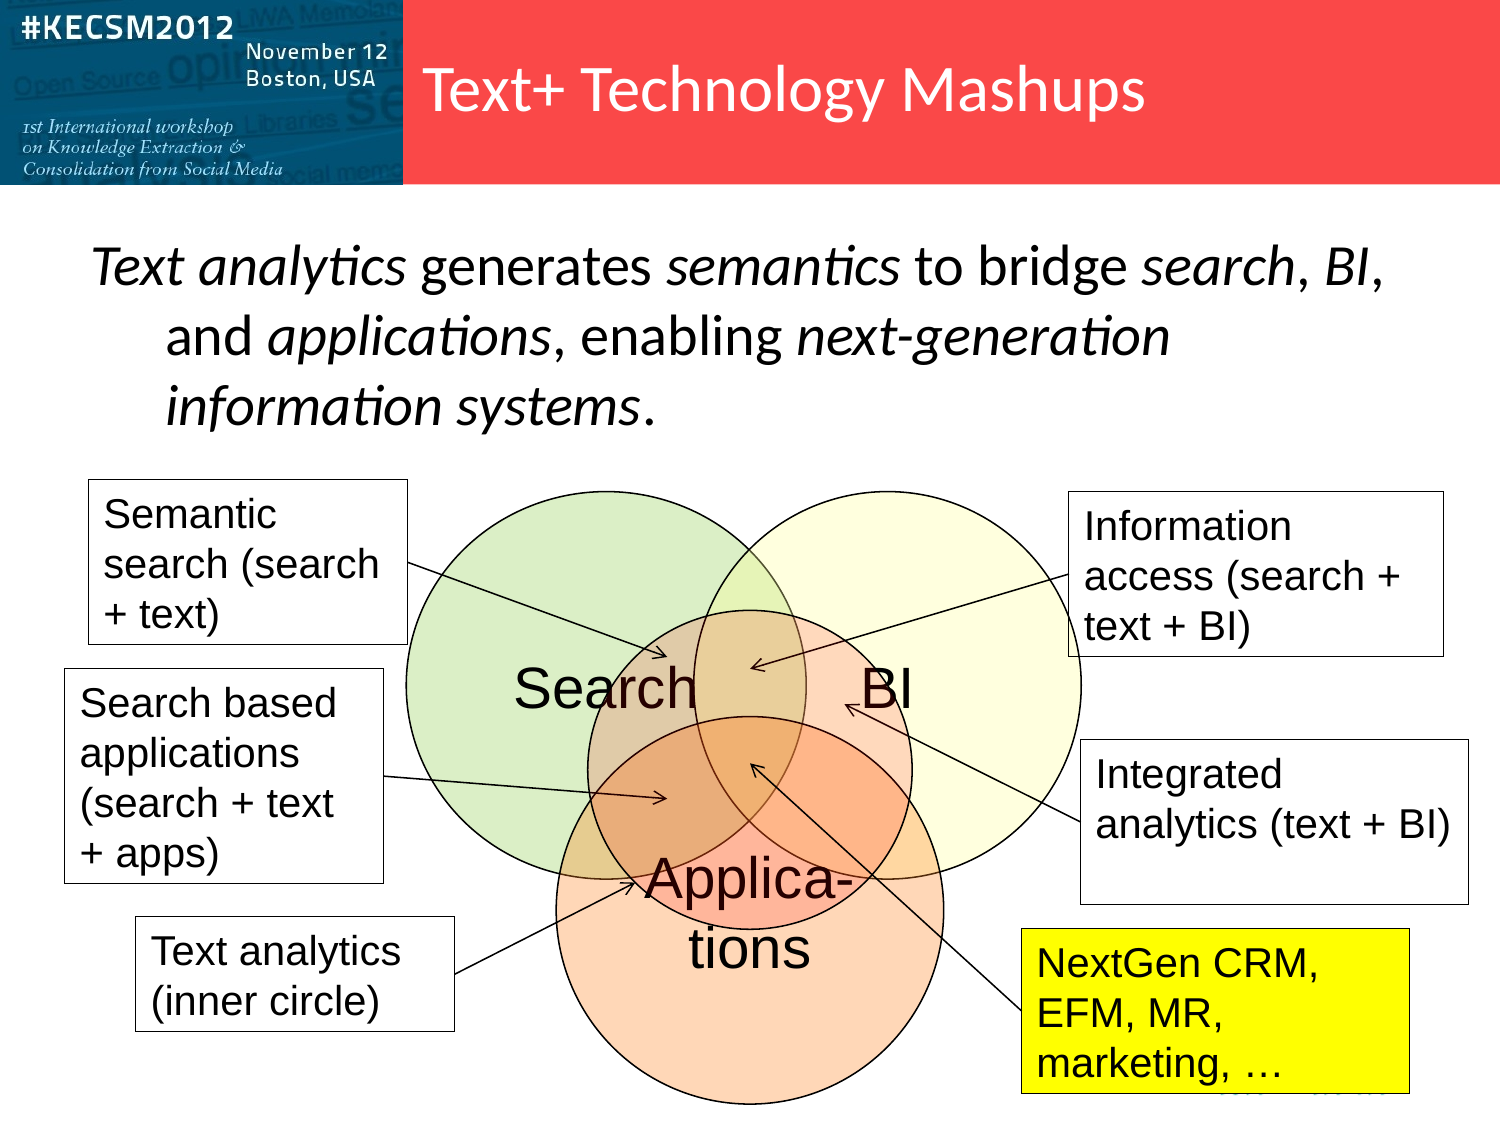

# Text+ Technology Mashups
Text analytics generates semantics to bridge search, BI, and applications, enabling next-generation information systems.
Semantic search (search + text)
Search
BI
Information access (search + text + BI)

Search based applications (search + text + apps)
Applica-tions
Integrated analytics (text + BI)

Text analytics (inner circle)
NextGen CRM, EFM, MR, marketing, …